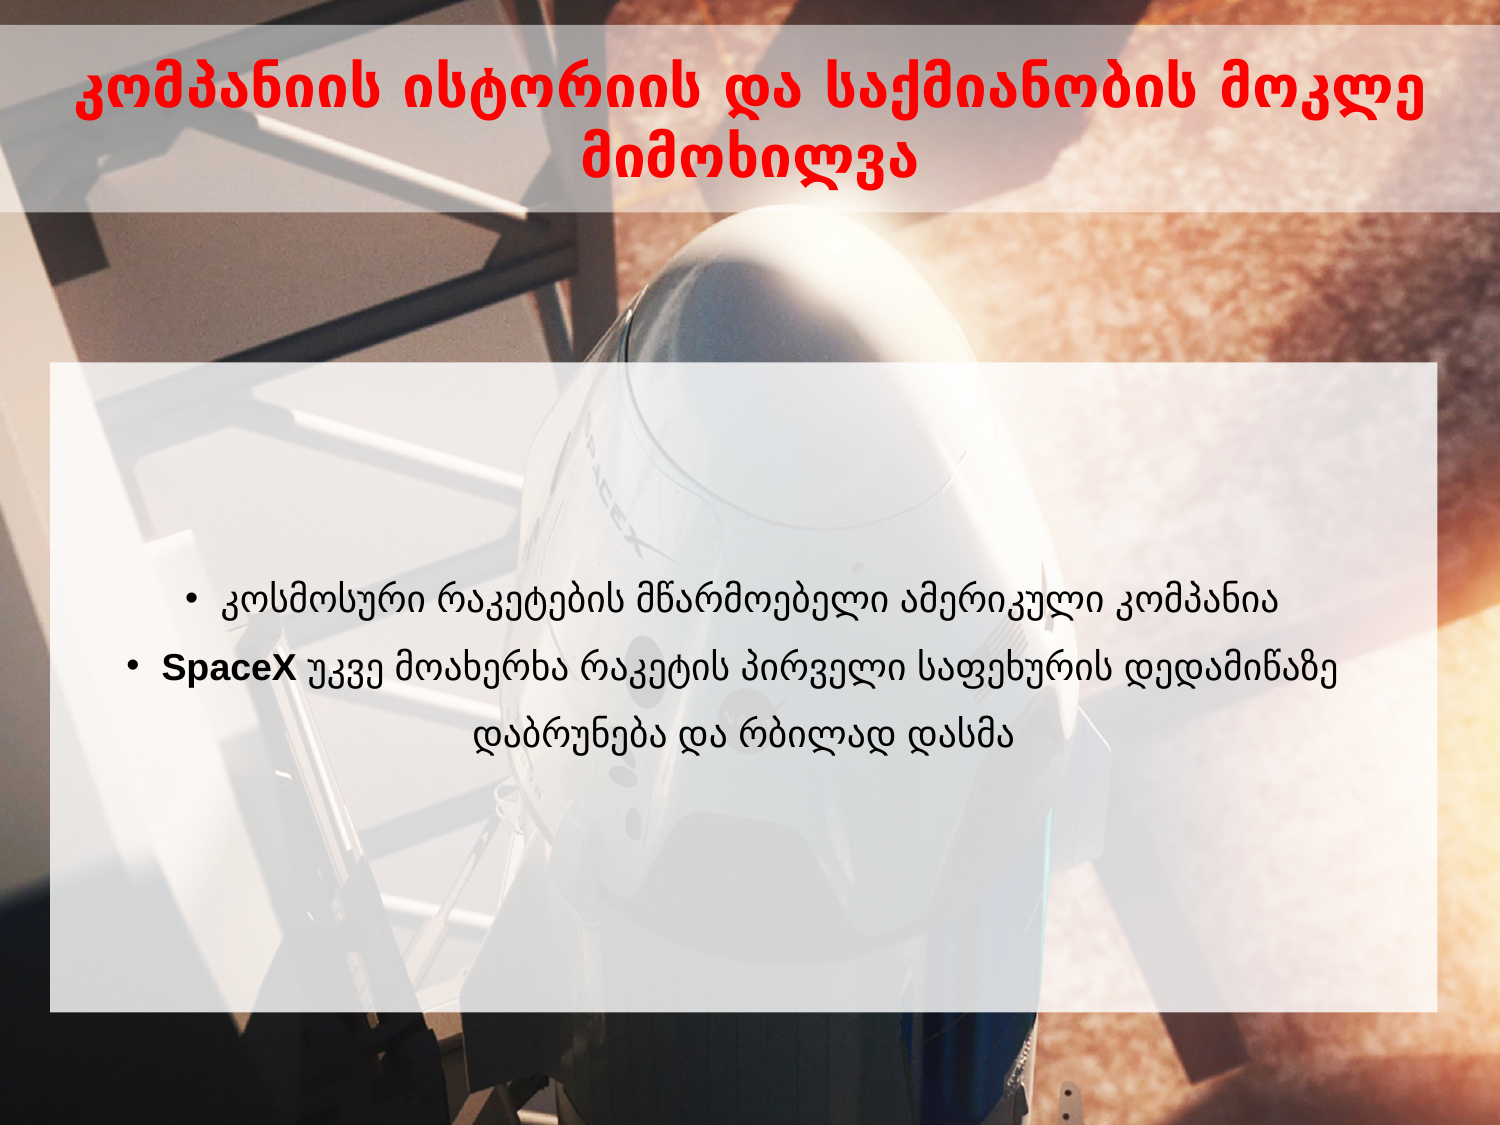

კომპანიის ისტორიის და საქმიანობის მოკლე მიმოხილვა
კოსმოსური რაკეტების მწარმოებელი ამერიკული კომპანია
SpaceX უკვე მოახერხა რაკეტის პირველი საფეხურის დედამიწაზე დაბრუნება და რბილად დასმა